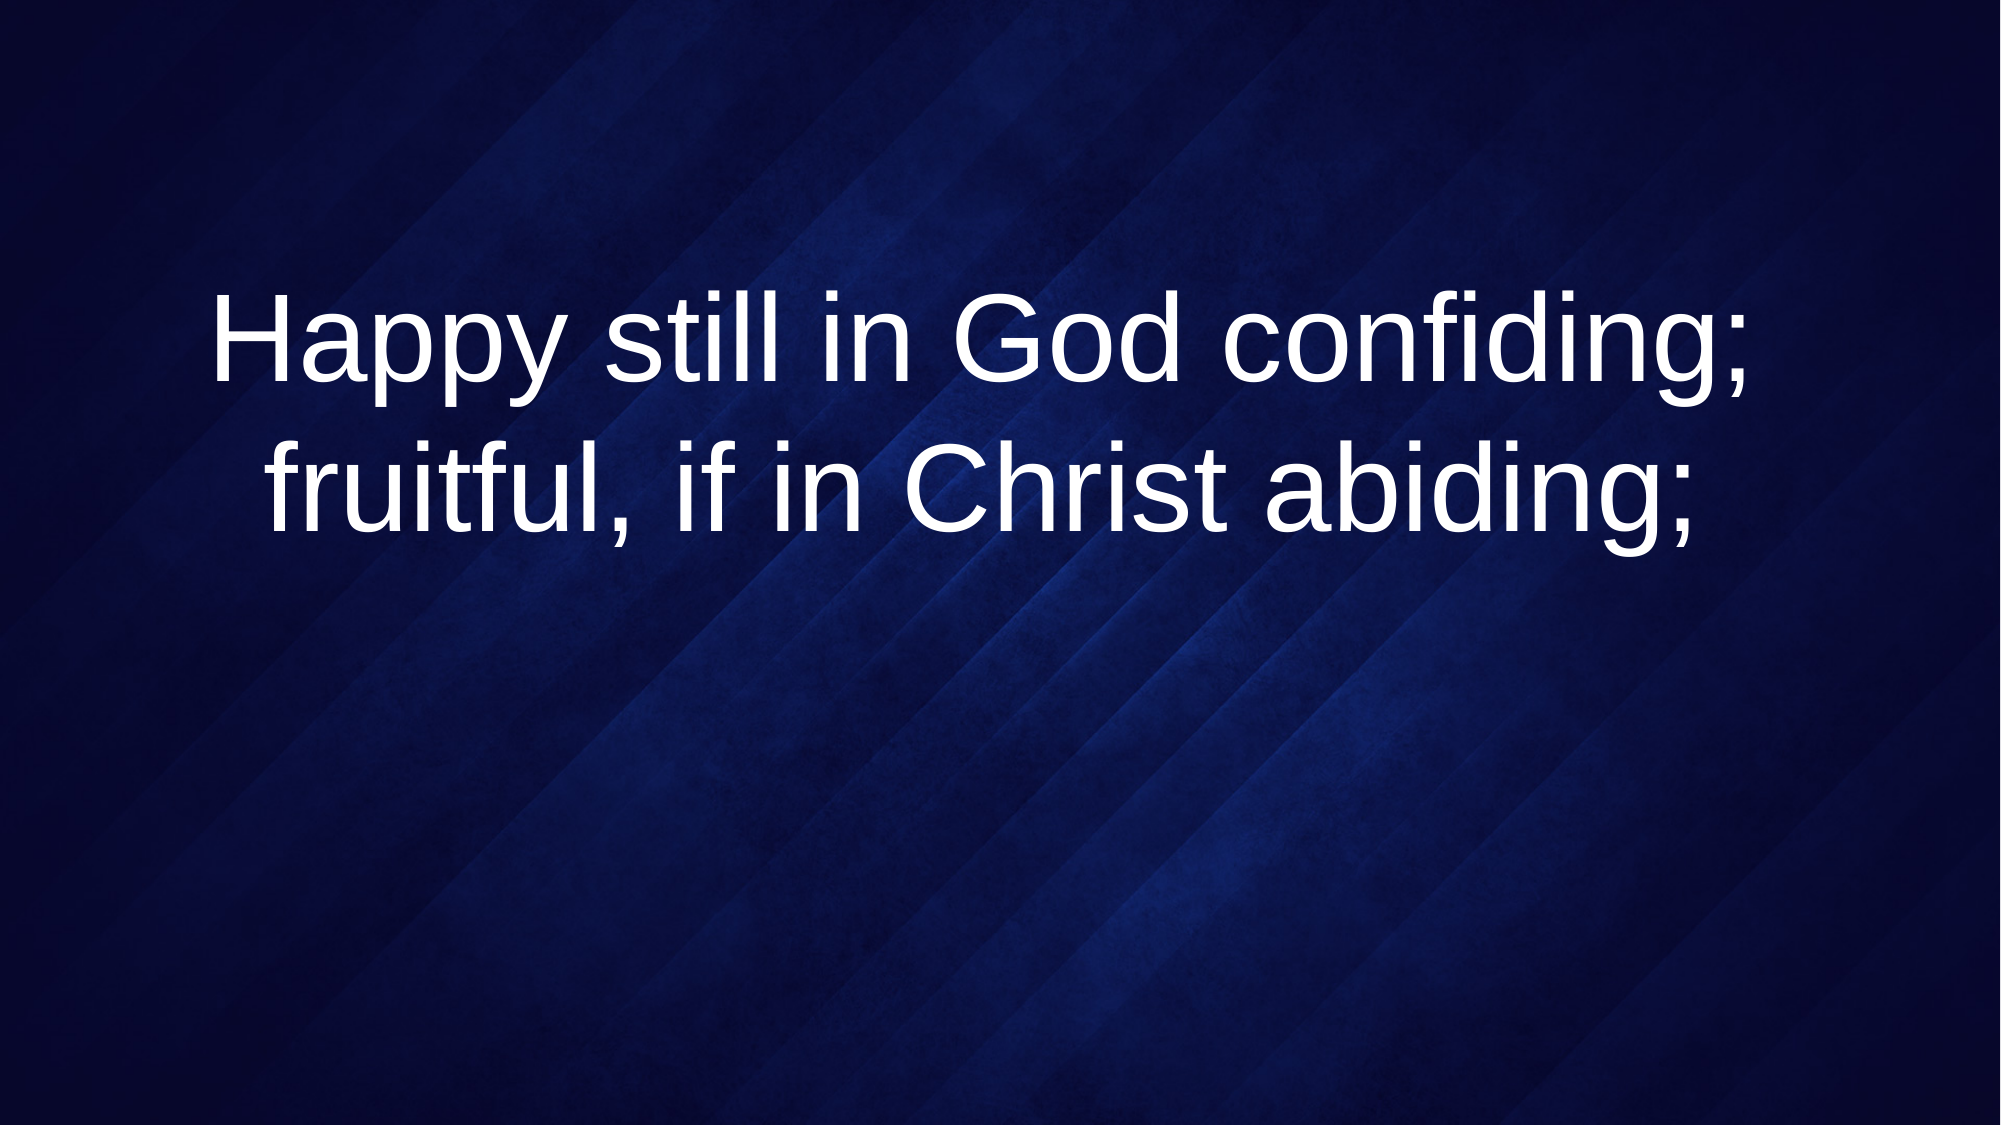

# Happy still in God confiding; fruitful, if in Christ abiding;